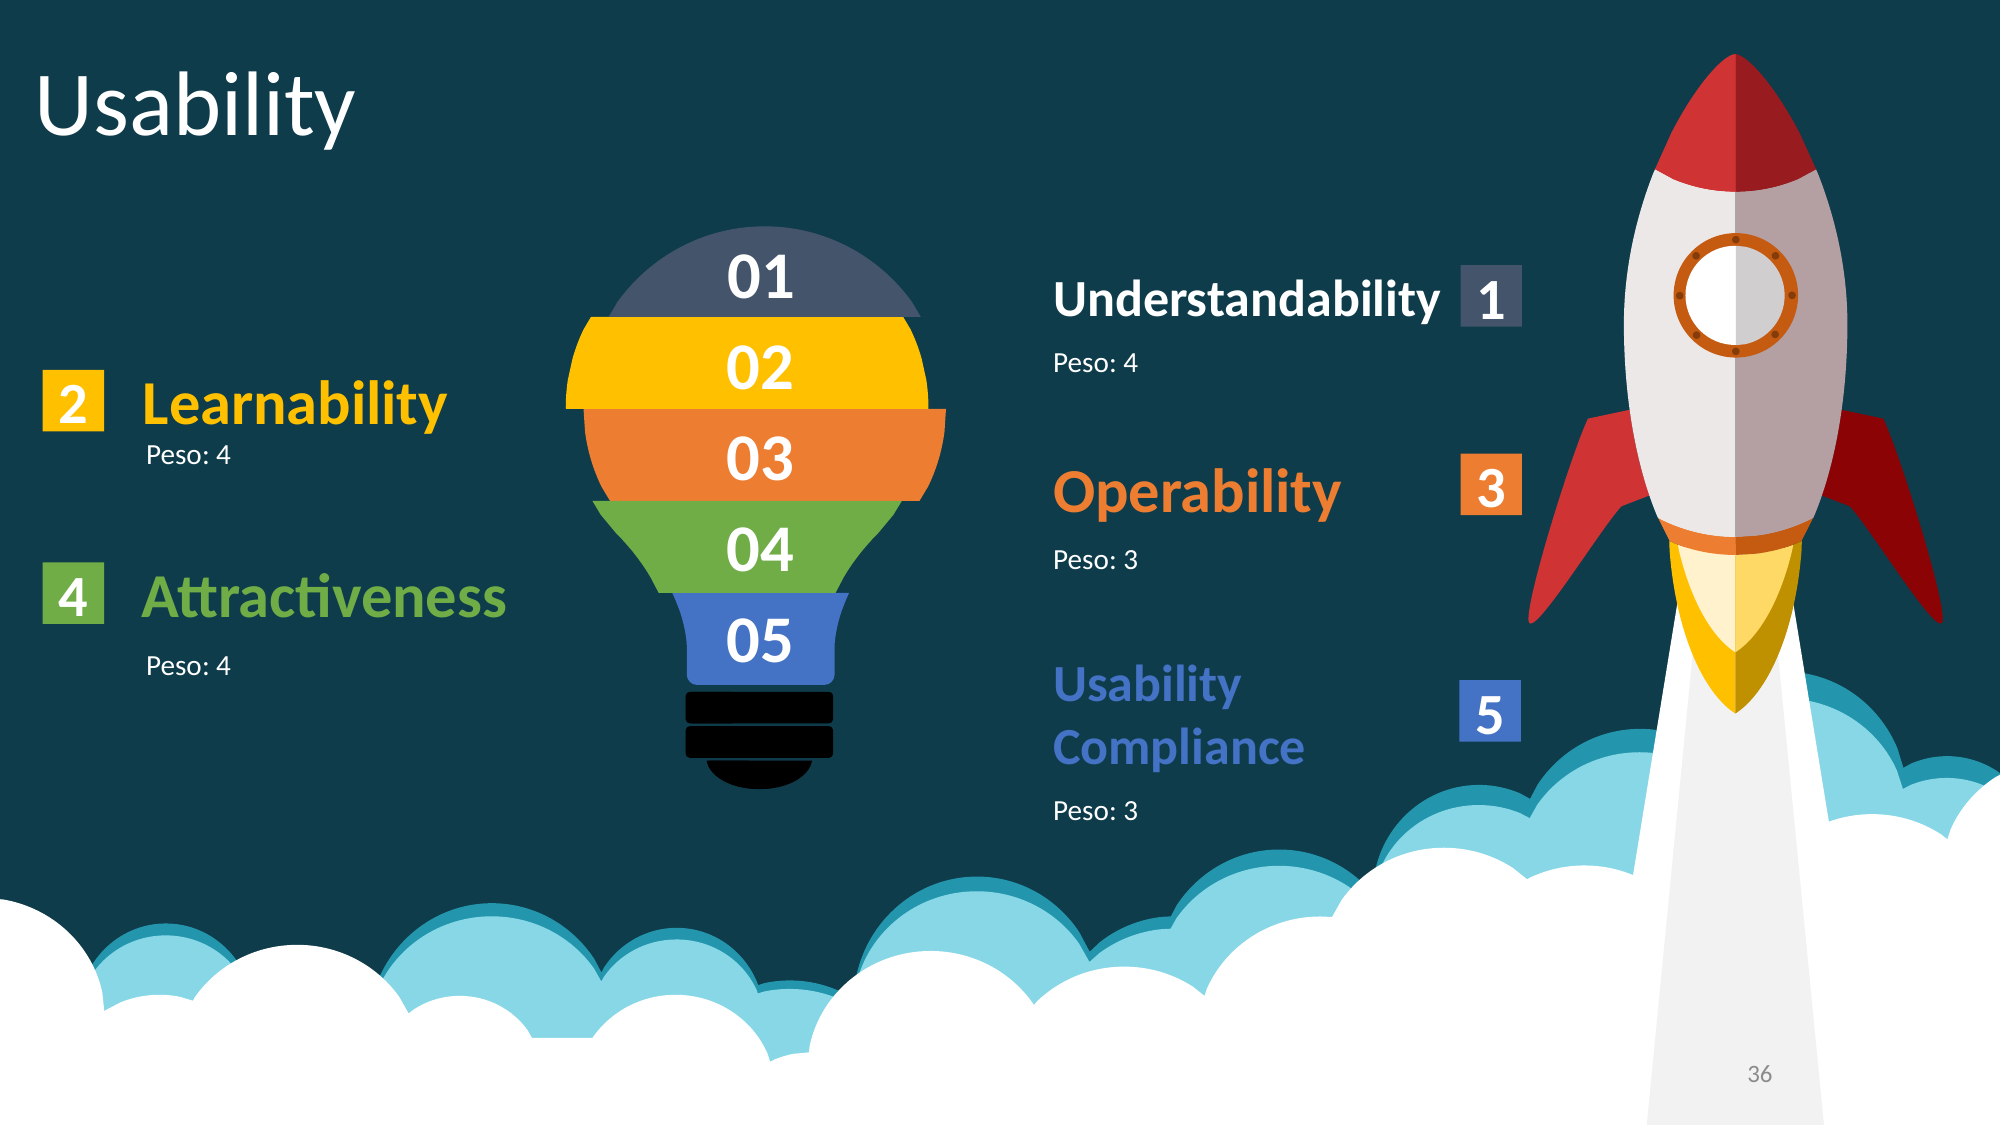

# Usability

01
Understandability
Peso: 4
1

02
Learnability
Peso: 4
2

03
Operability
Peso: 3
3

04
Attractiveness
Peso: 4
4

05
Usability Compliance
Peso: 3
5

36